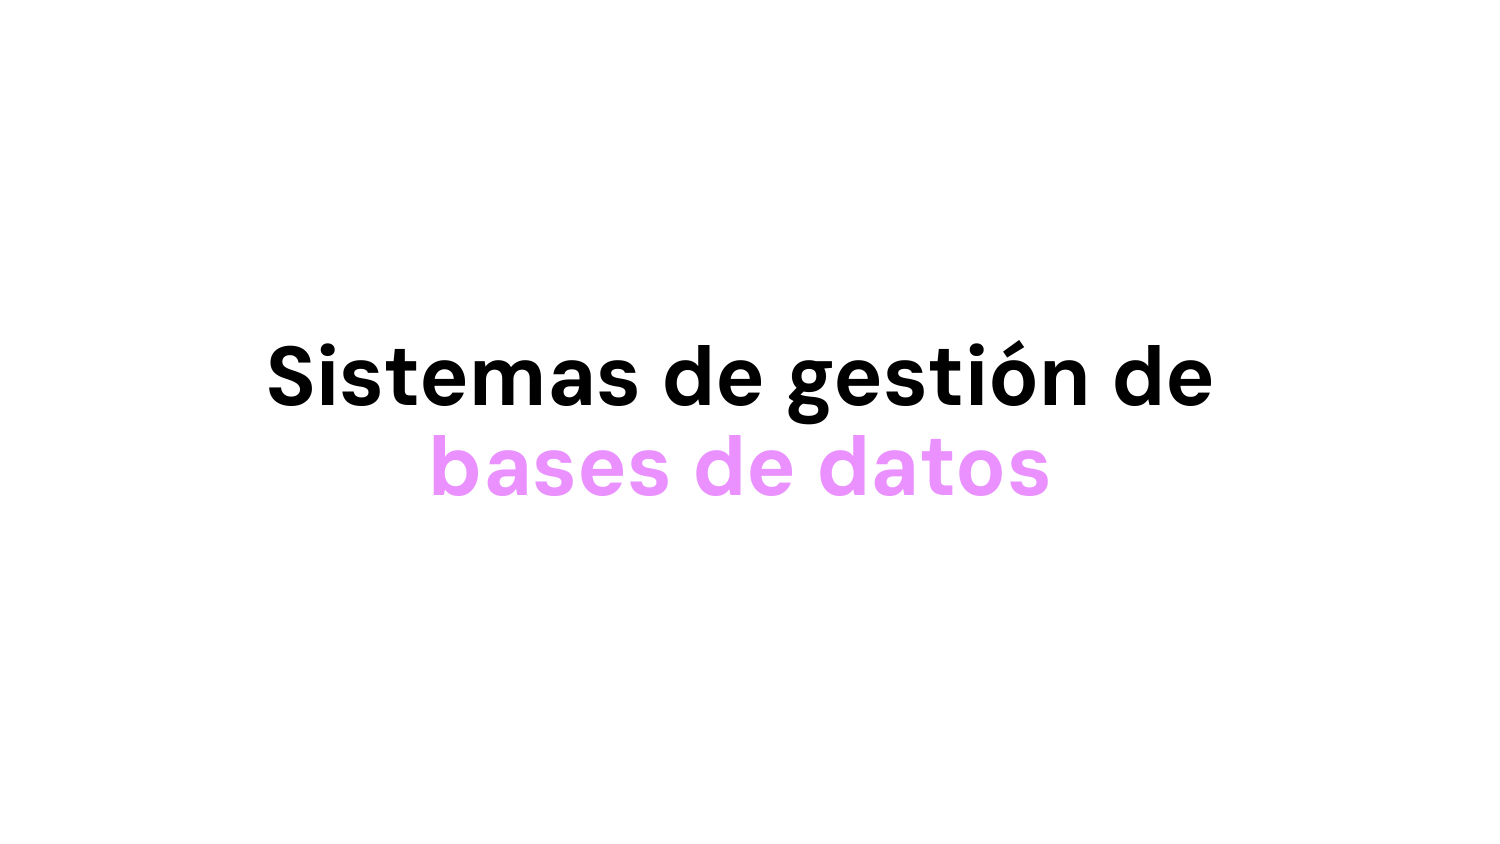

Sistemas de gestión de bases de datos